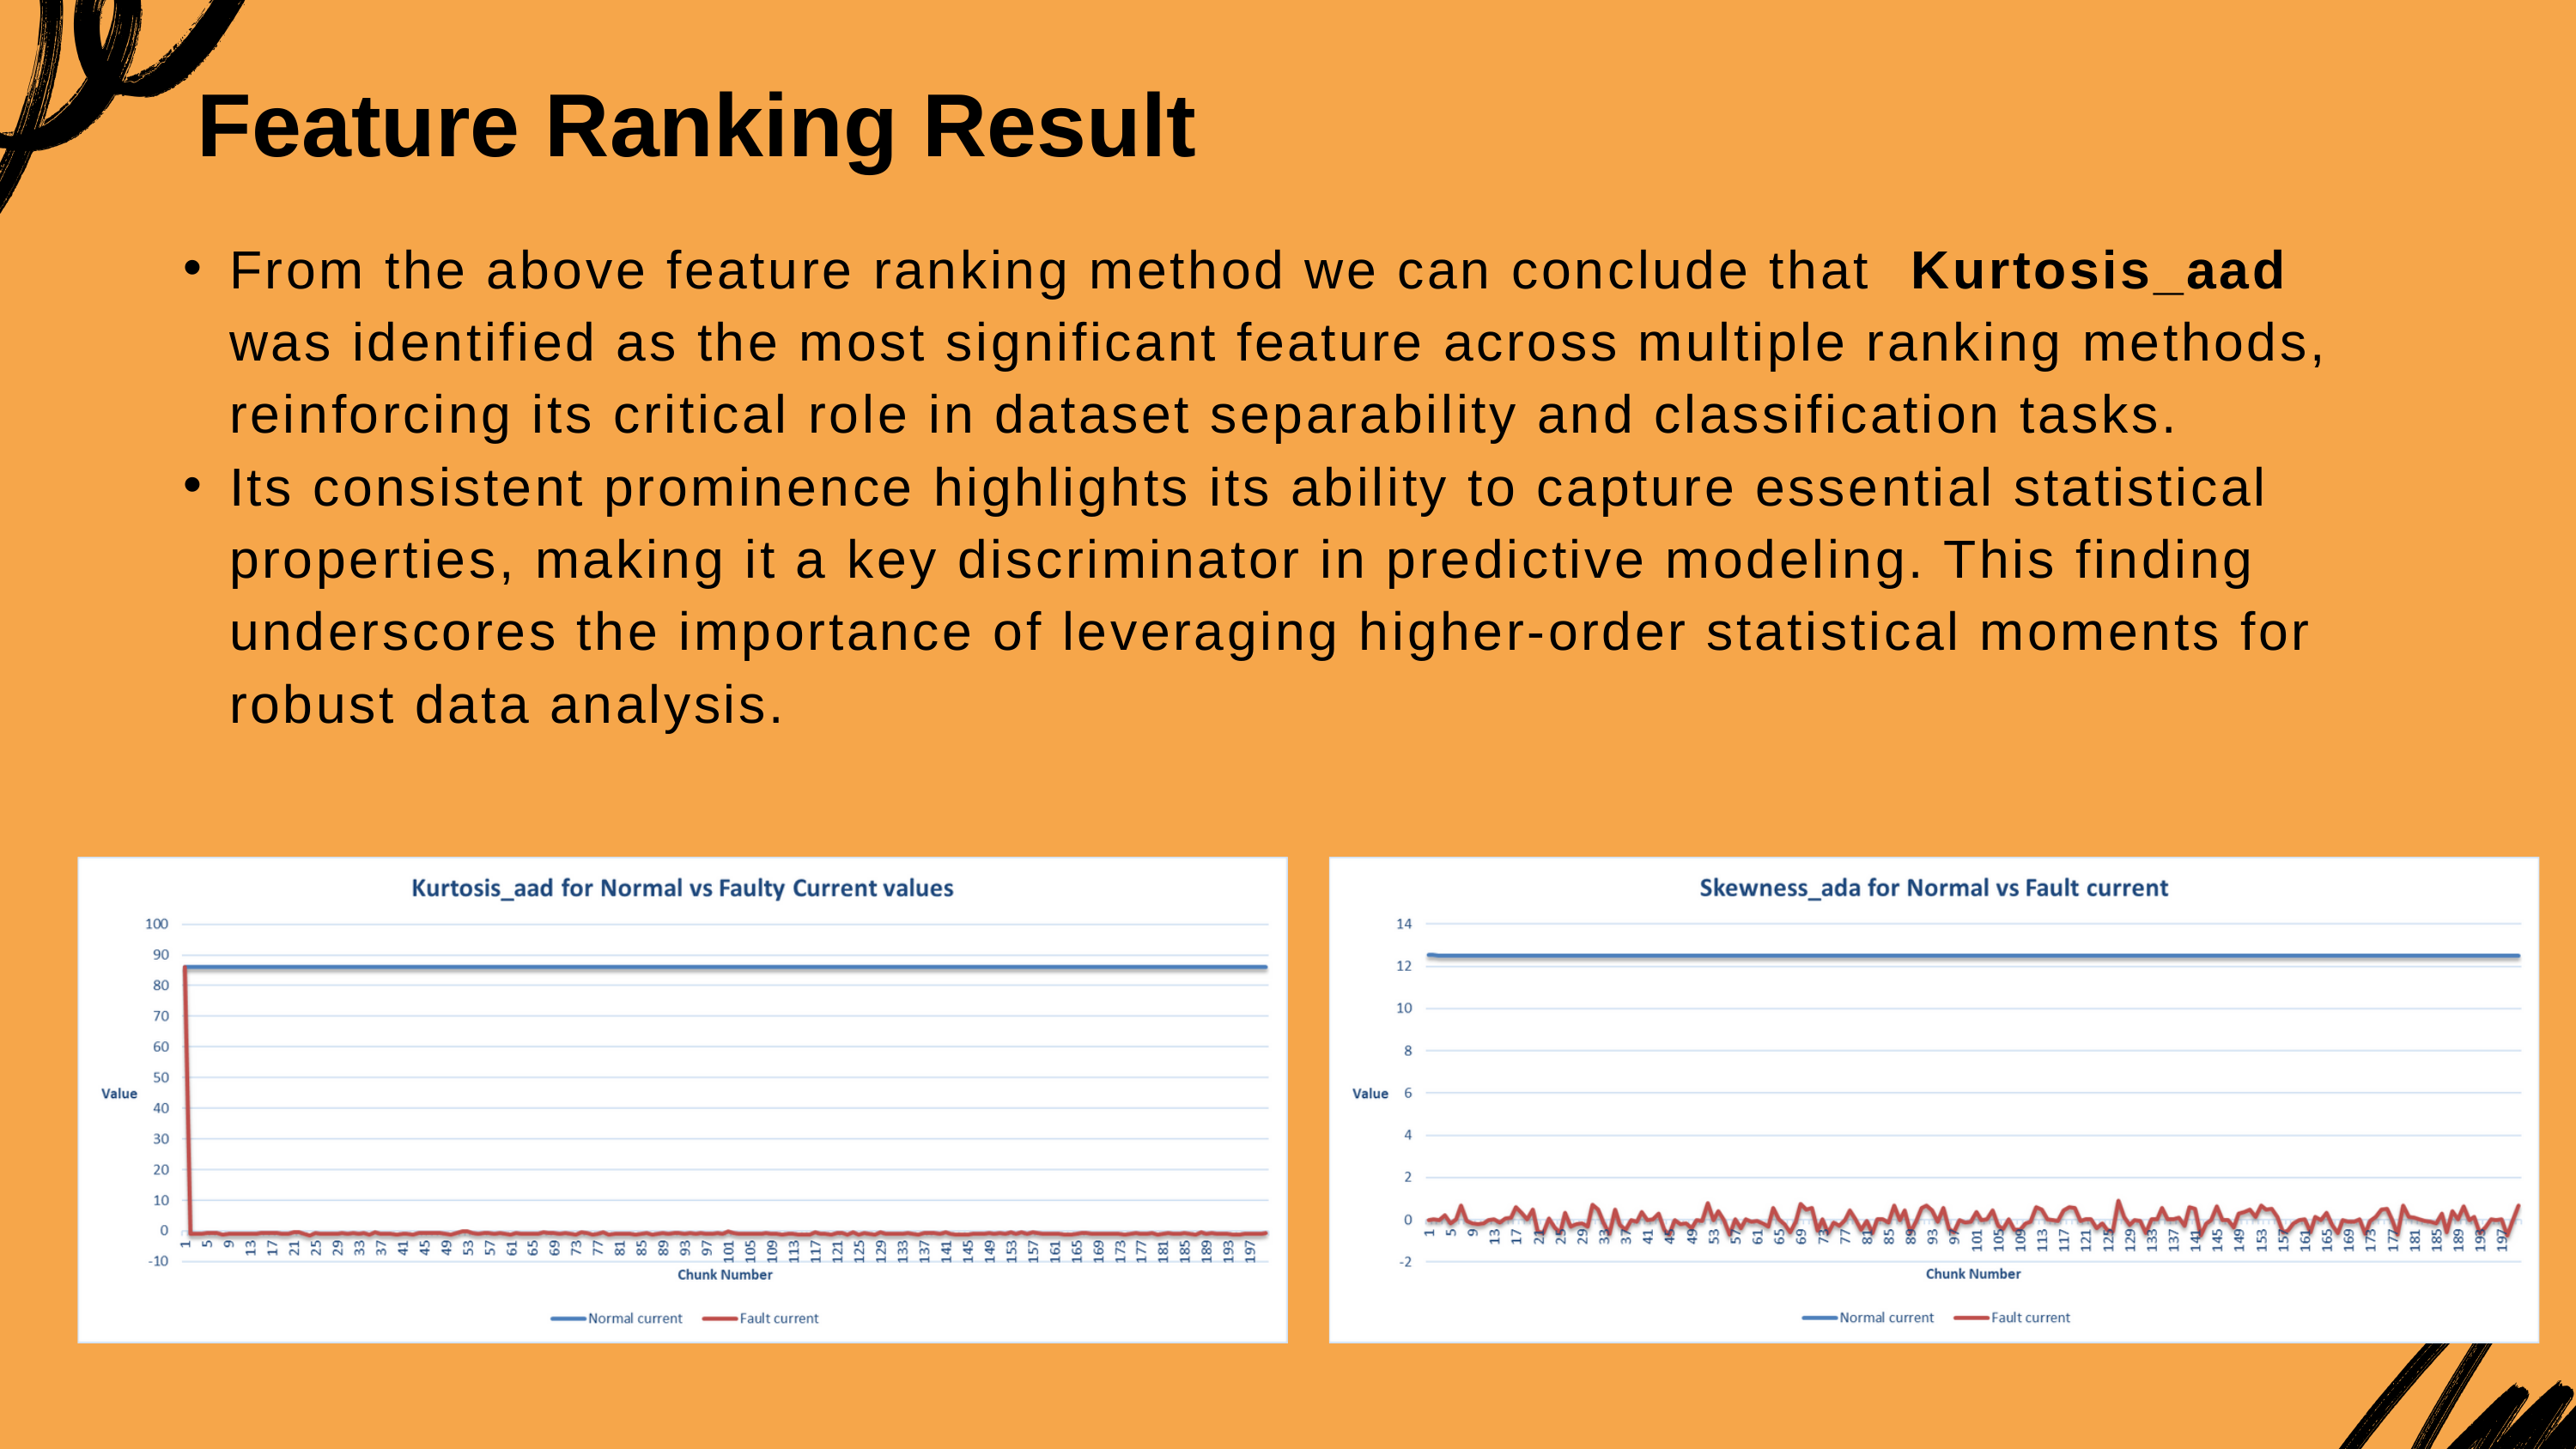

Feature Ranking Result
From the above feature ranking method we can conclude that  Kurtosis_aad was identified as the most significant feature across multiple ranking methods, reinforcing its critical role in dataset separability and classification tasks.
Its consistent prominence highlights its ability to capture essential statistical properties, making it a key discriminator in predictive modeling. This finding underscores the importance of leveraging higher-order statistical moments for robust data analysis.